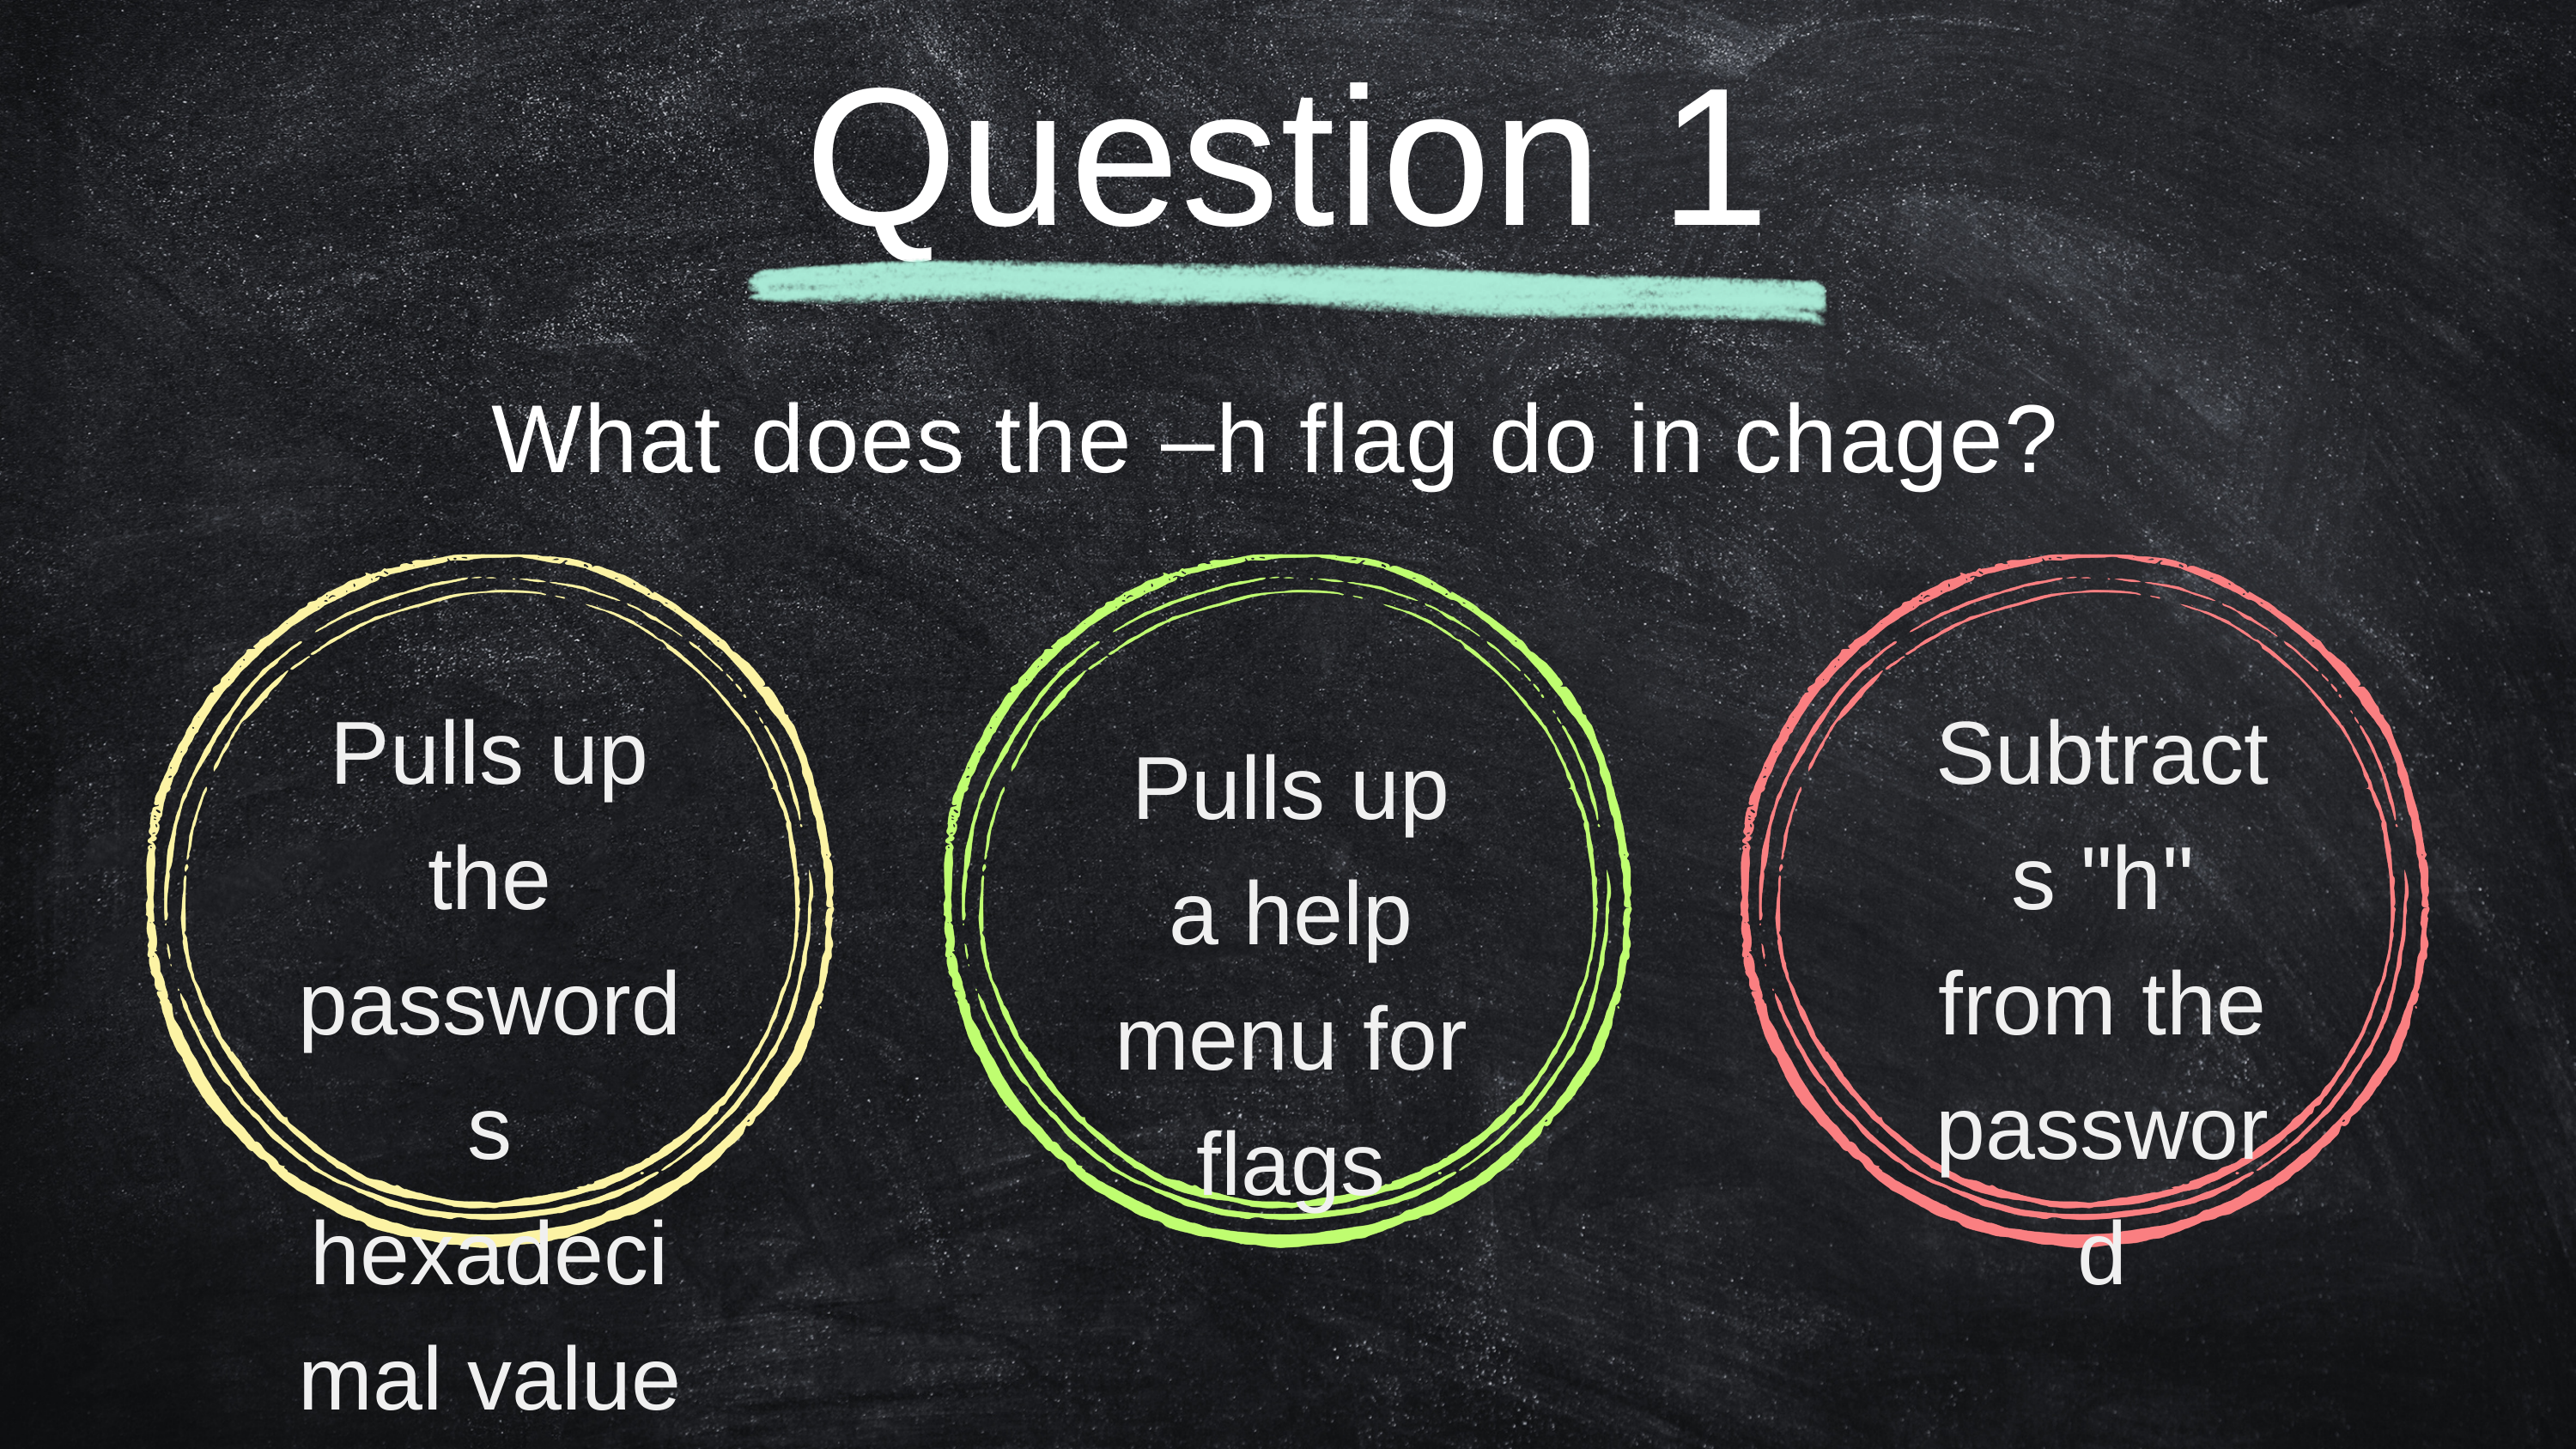

Question 1

What does the –h flag do in chage?

Pulls up the passwords hexadecimal value
Subtracts "h" from the password
Pulls up a help menu for flags